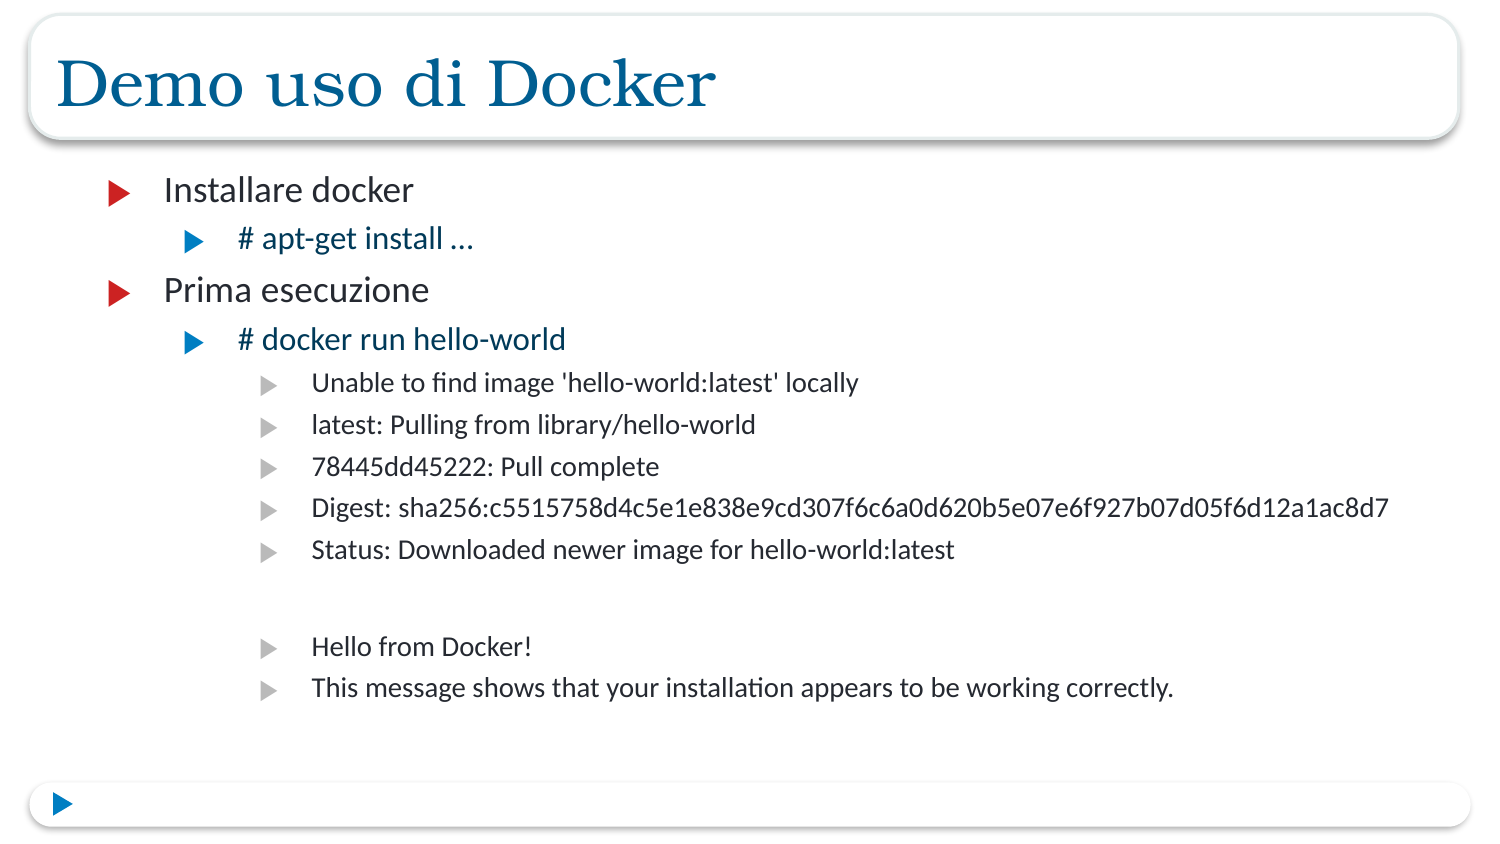

# Demo uso di Docker
Installare docker
# apt-get install …
Prima esecuzione
# docker run hello-world
Unable to find image 'hello-world:latest' locally
latest: Pulling from library/hello-world
78445dd45222: Pull complete
Digest: sha256:c5515758d4c5e1e838e9cd307f6c6a0d620b5e07e6f927b07d05f6d12a1ac8d7
Status: Downloaded newer image for hello-world:latest

Hello from Docker!
This message shows that your installation appears to be working correctly.